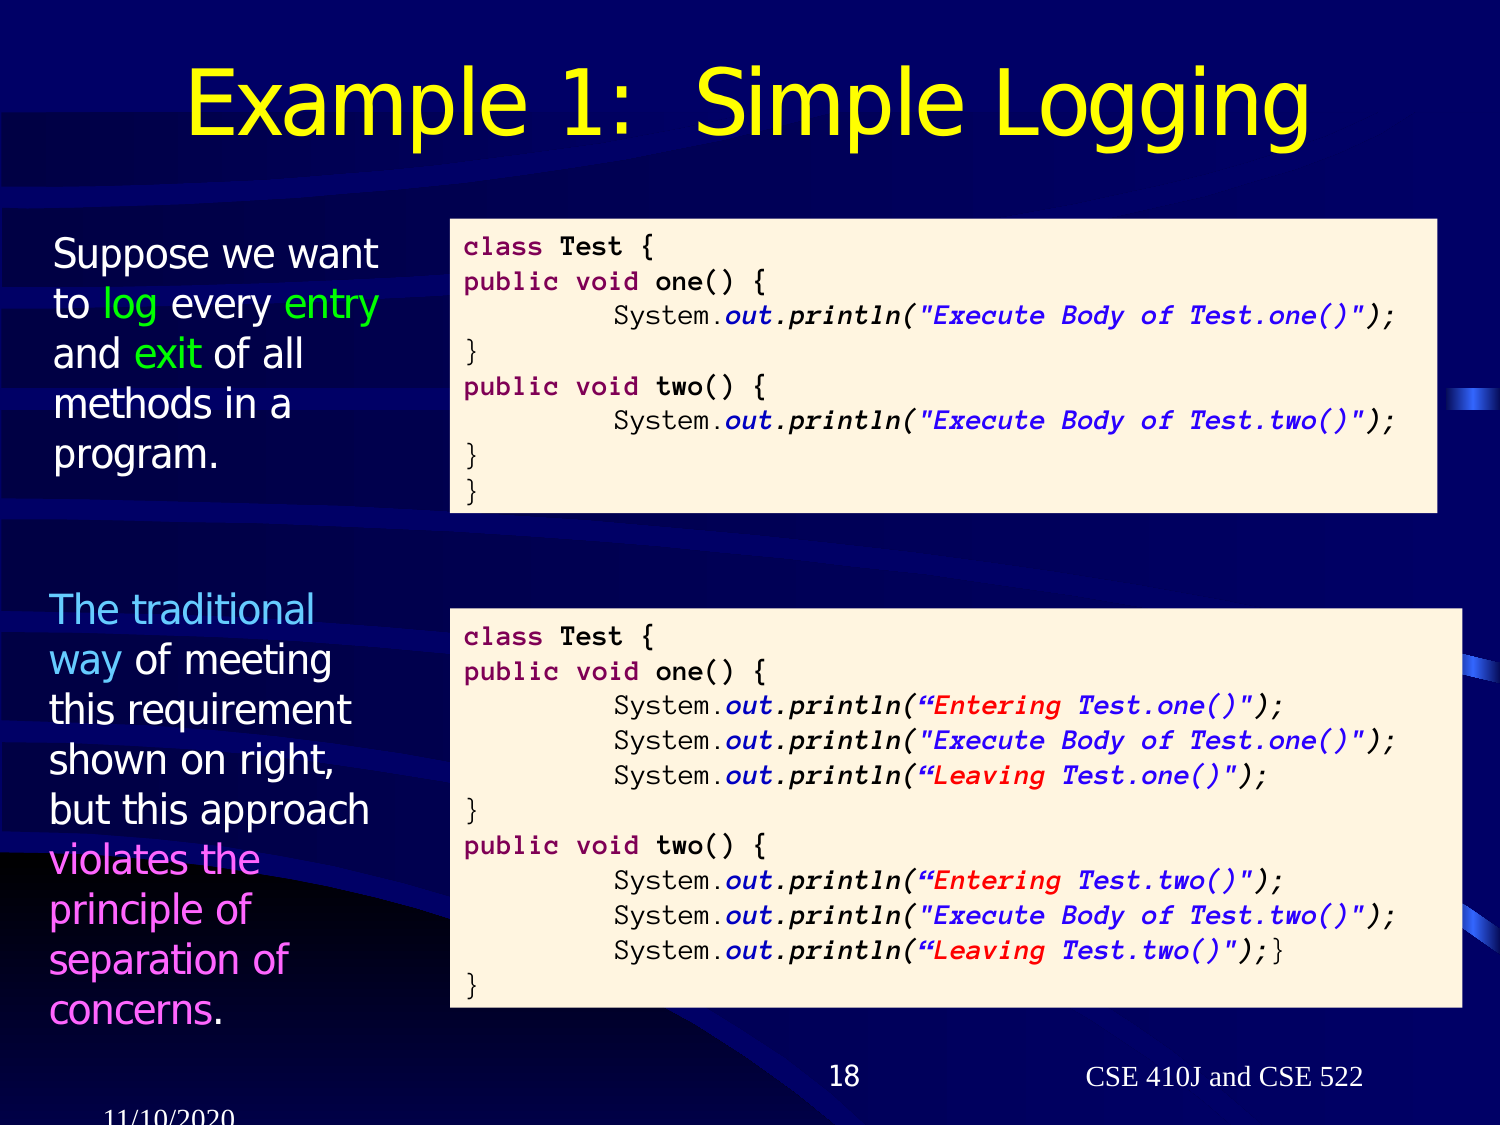

# Example 1:  Simple Logging
class Test {
public void one() {
	System.out.println("Execute Body of Test.one()");
}
public void two() {
	System.out.println("Execute Body of Test.two()");
}
}
Suppose we want to log every entry and exit of all methods in a program.
The traditional
way of meeting this requirement shown on right, but this approach violates the principle of separation of concerns.
class Test {
public void one() {
	System.out.println(“Entering Test.one()");
	System.out.println("Execute Body of Test.one()");
	System.out.println(“Leaving Test.one()");
}
public void two() {
	System.out.println(“Entering Test.two()");
	System.out.println("Execute Body of Test.two()");
	System.out.println(“Leaving Test.two()");}
}
18
CSE 410J and CSE 522
11/10/2020